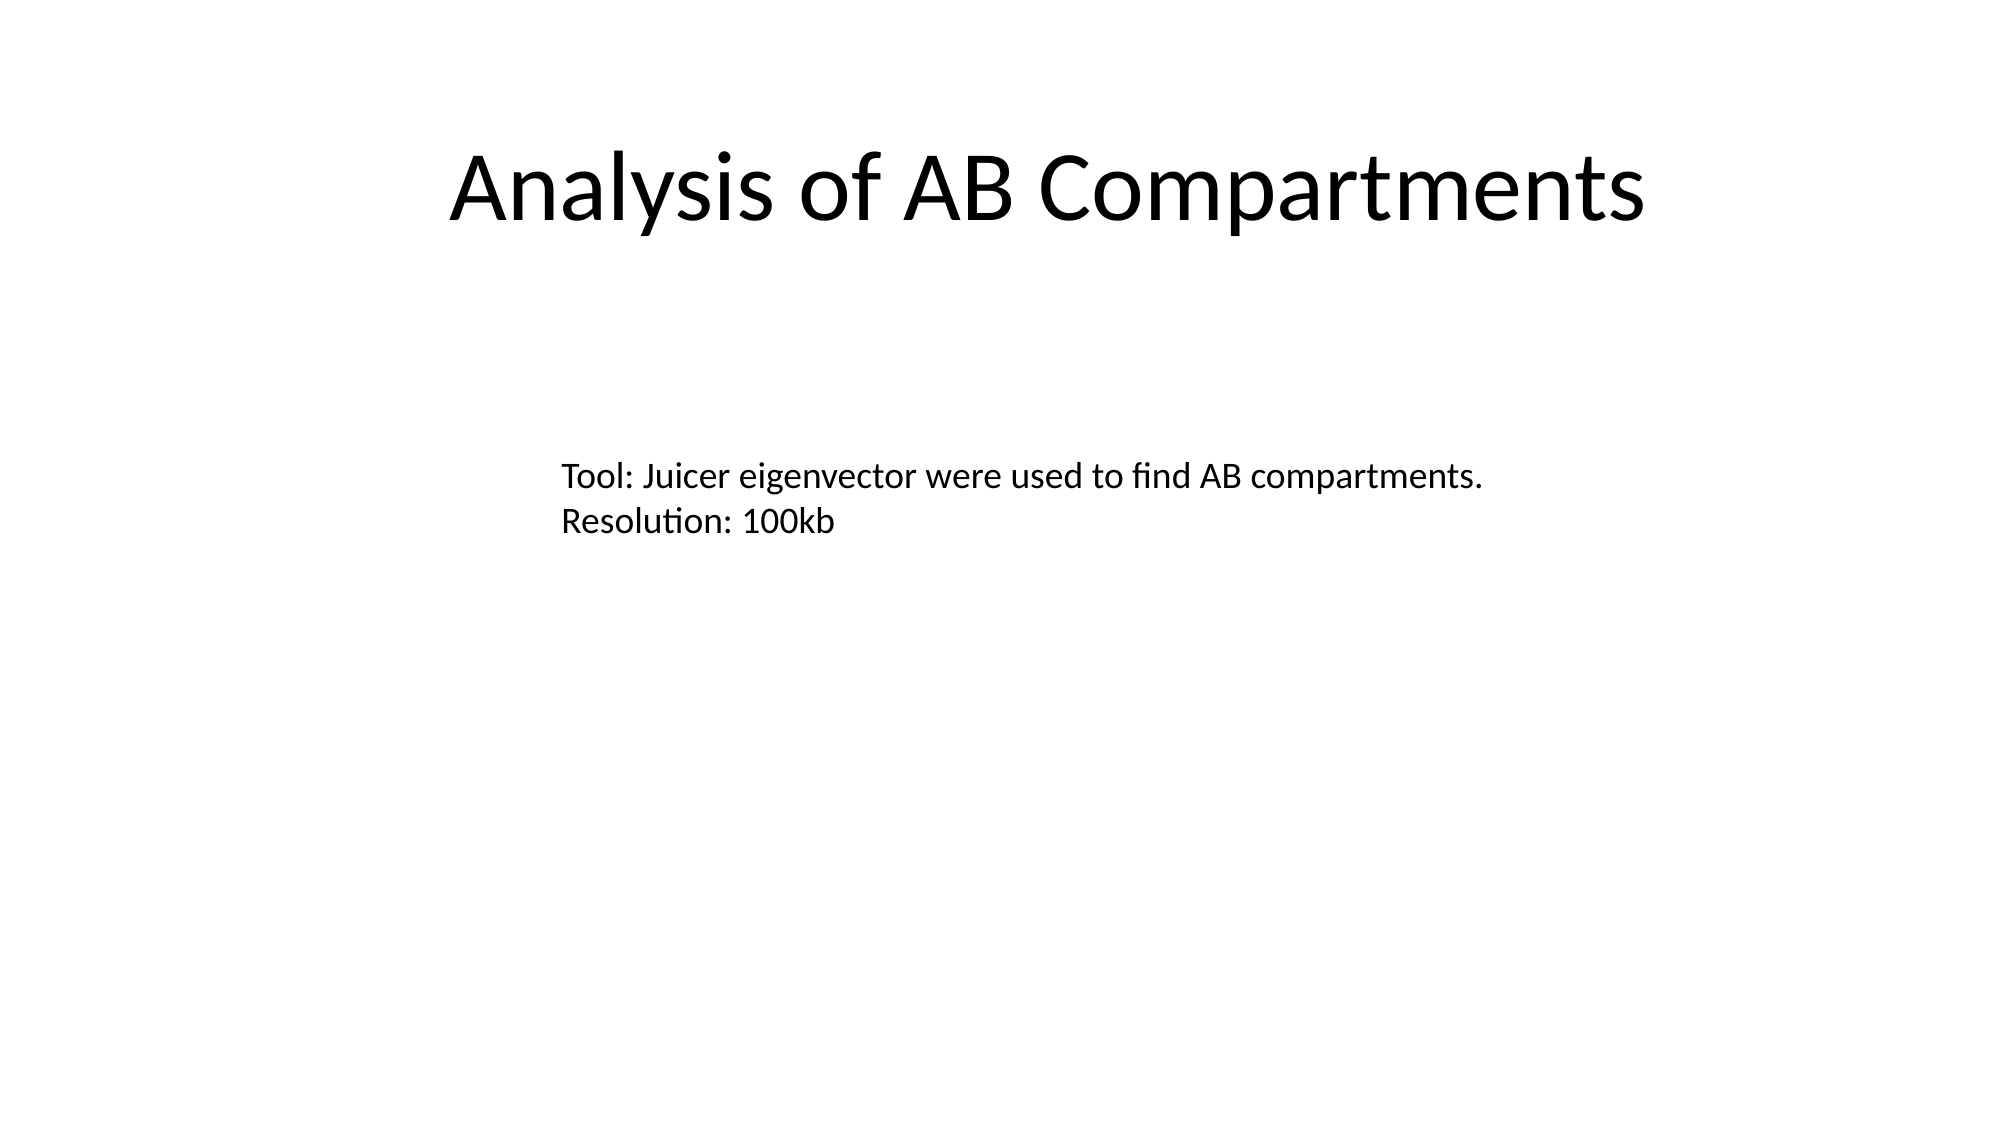

Analysis of AB Compartments
Tool: Juicer eigenvector were used to find AB compartments.
Resolution: 100kb